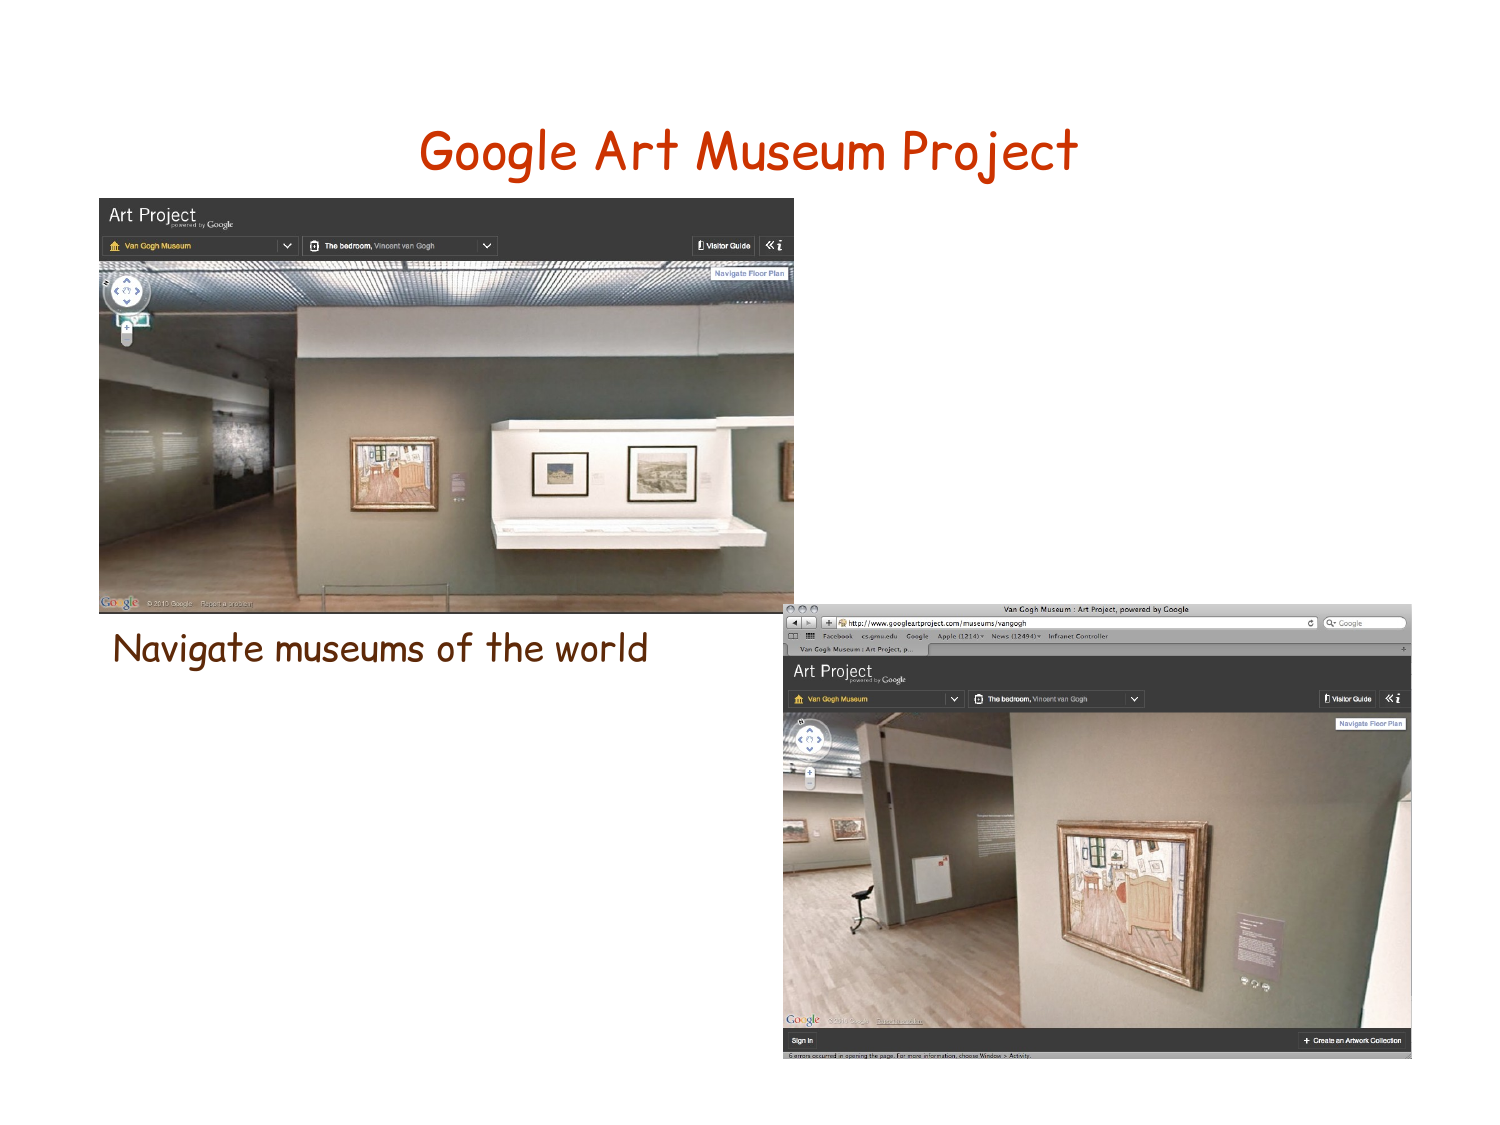

# Google Art Museum Project

Navigate museums of the world